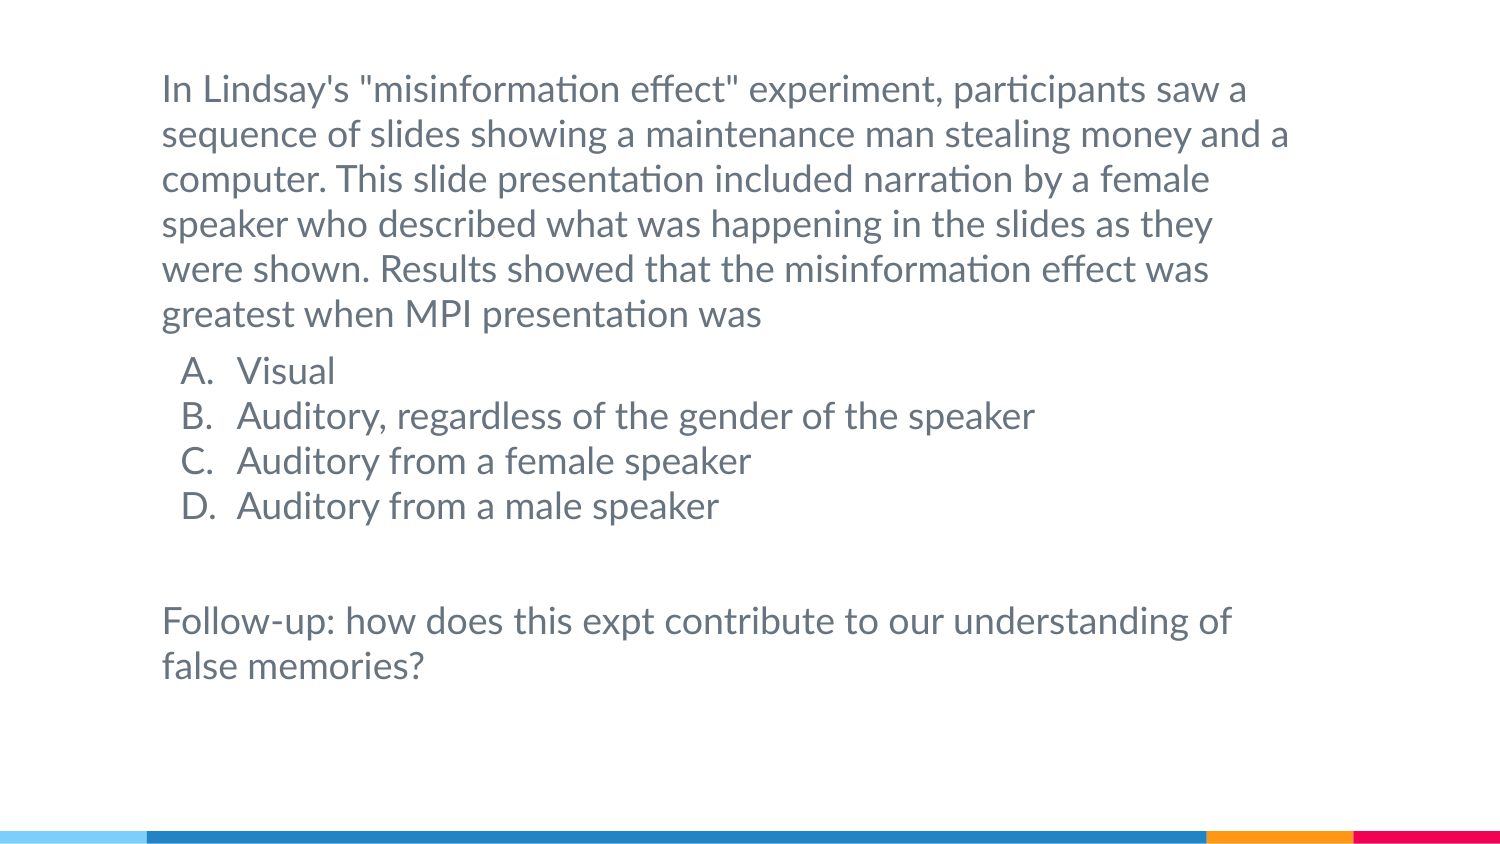

In Lindsay's "misinformation effect" experiment, participants saw a sequence of slides showing a maintenance man stealing money and a computer. This slide presentation included narration by a female speaker who described what was happening in the slides as they were shown. Results showed that the misinformation effect was greatest when MPI presentation was
Visual
Auditory, regardless of the gender of the speaker
Auditory from a female speaker
Auditory from a male speaker

Follow-up: how does this expt contribute to our understanding of false memories?